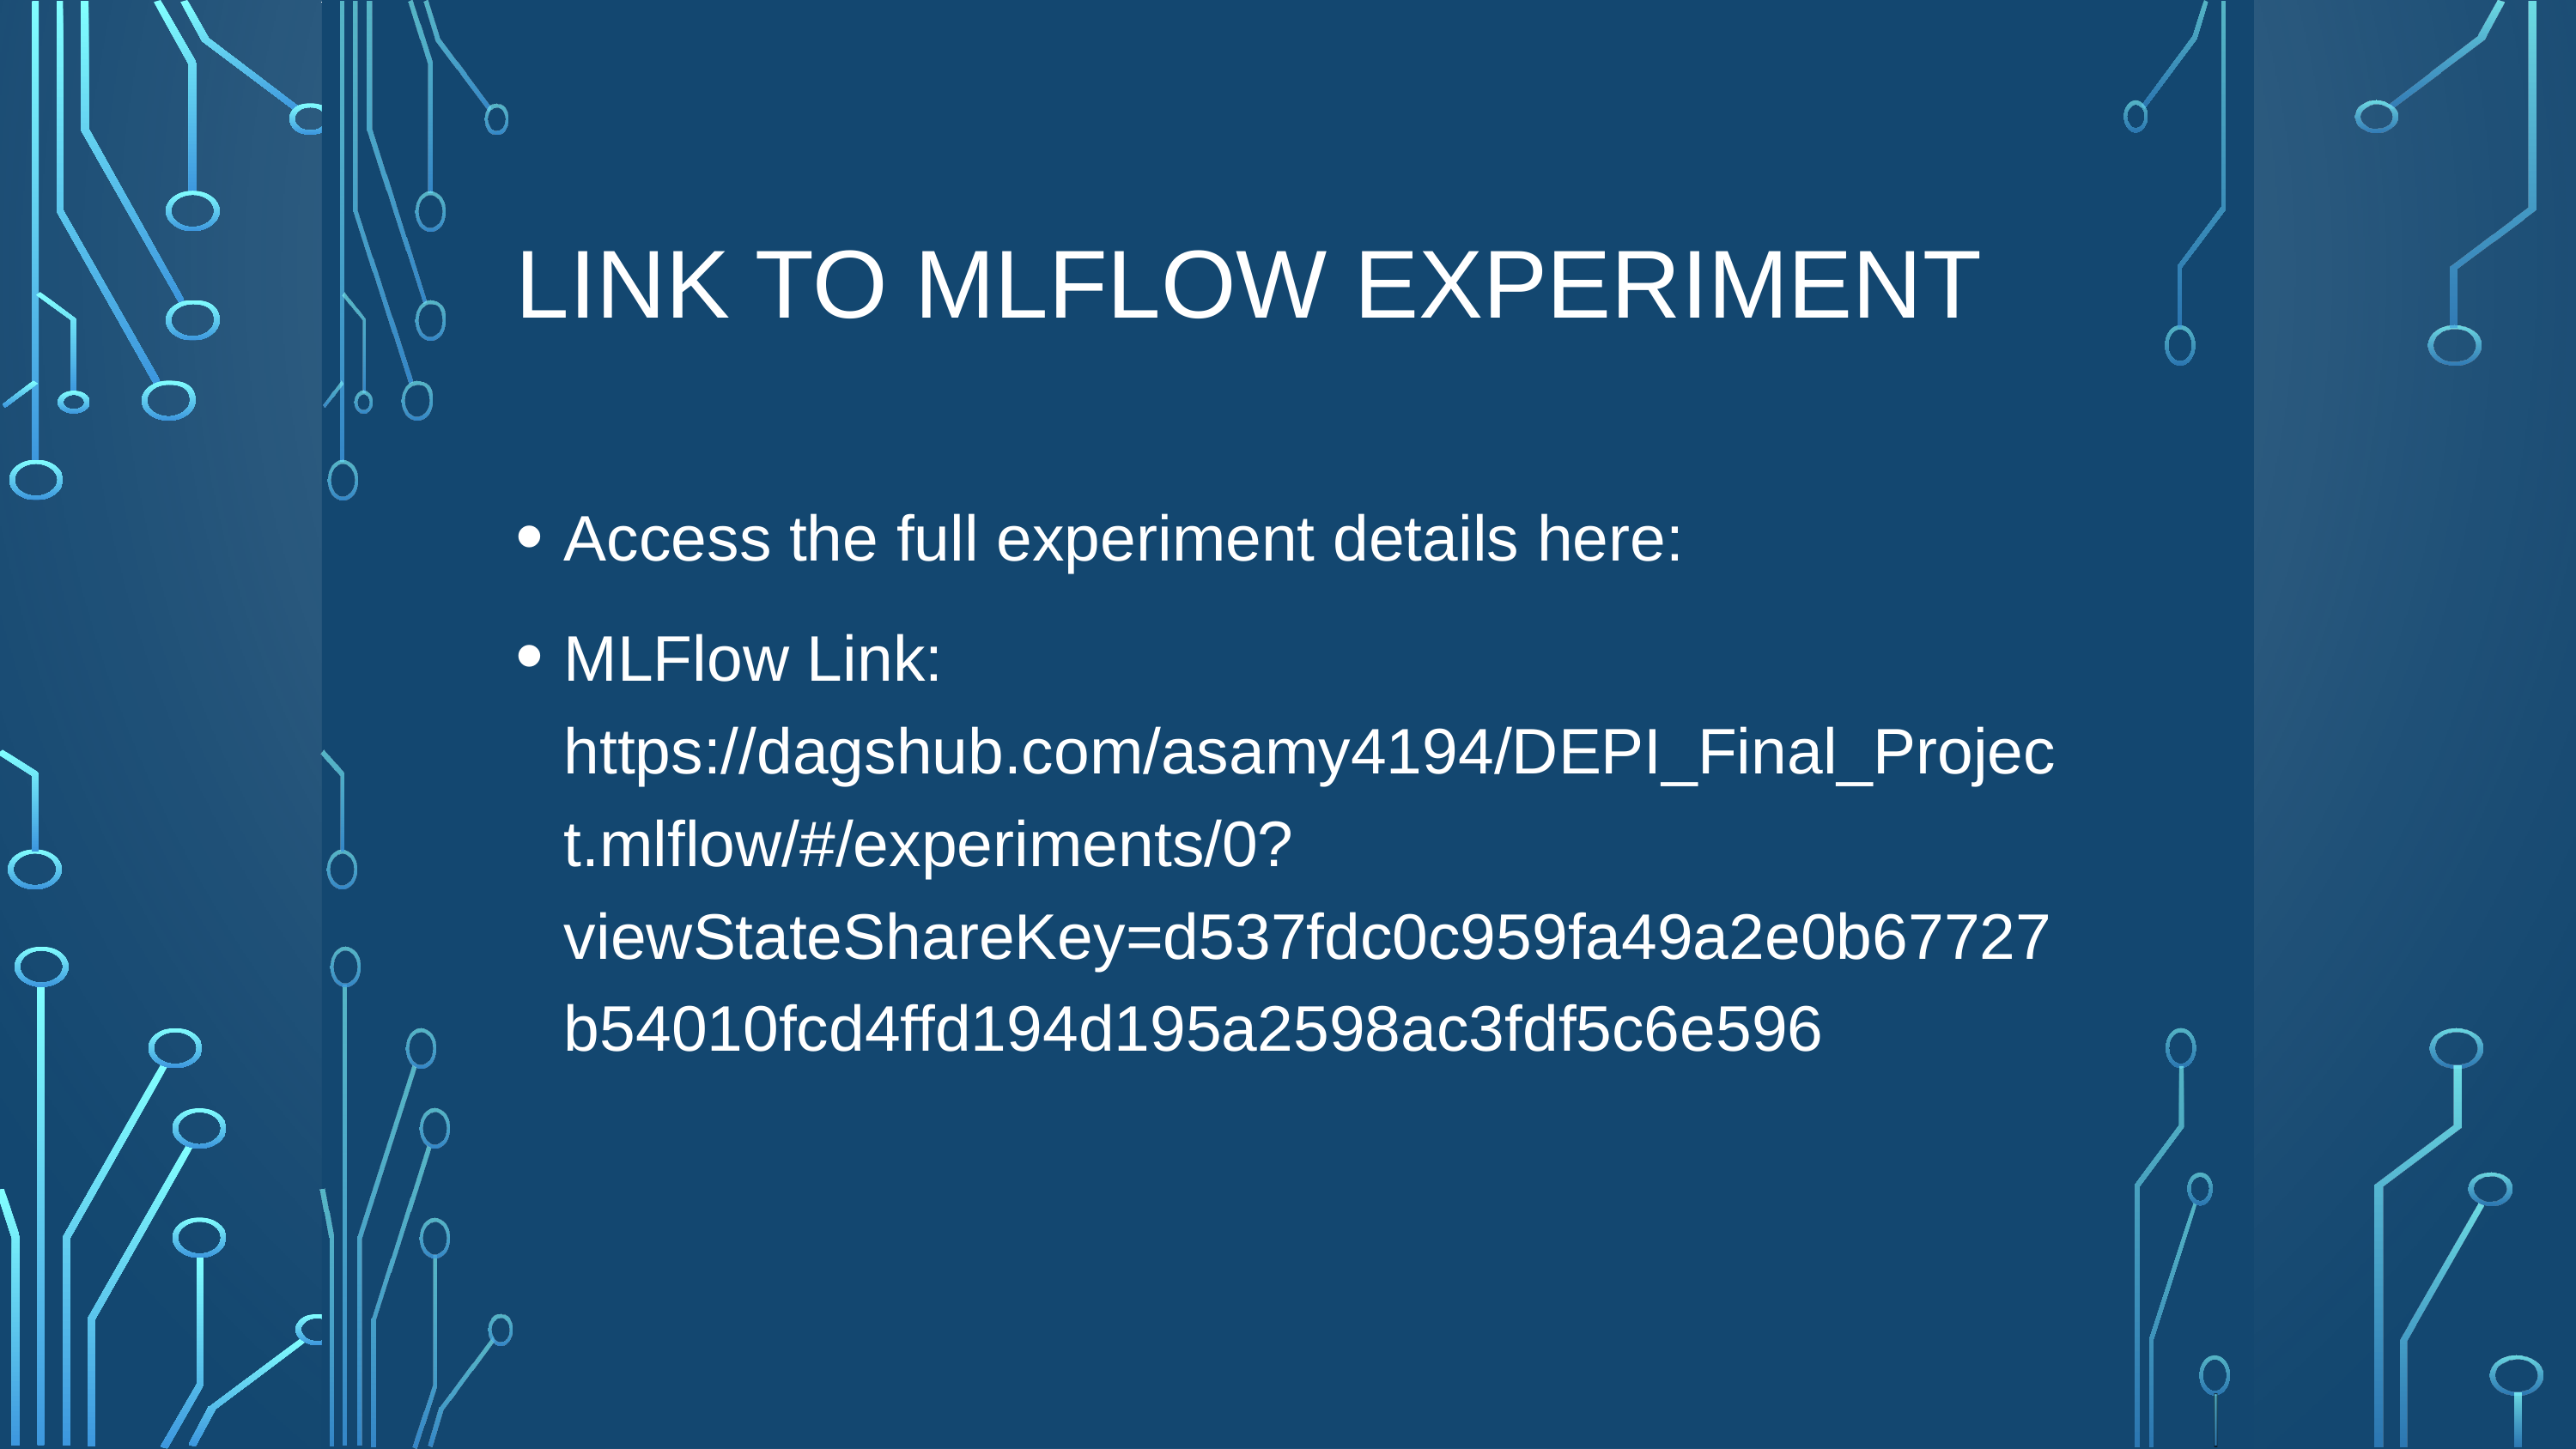

# Link to MLFlow Experiment
Access the full experiment details here:
MLFlow Link: https://dagshub.com/asamy4194/DEPI_Final_Project.mlflow/#/experiments/0?viewStateShareKey=d537fdc0c959fa49a2e0b67727b54010fcd4ffd194d195a2598ac3fdf5c6e596